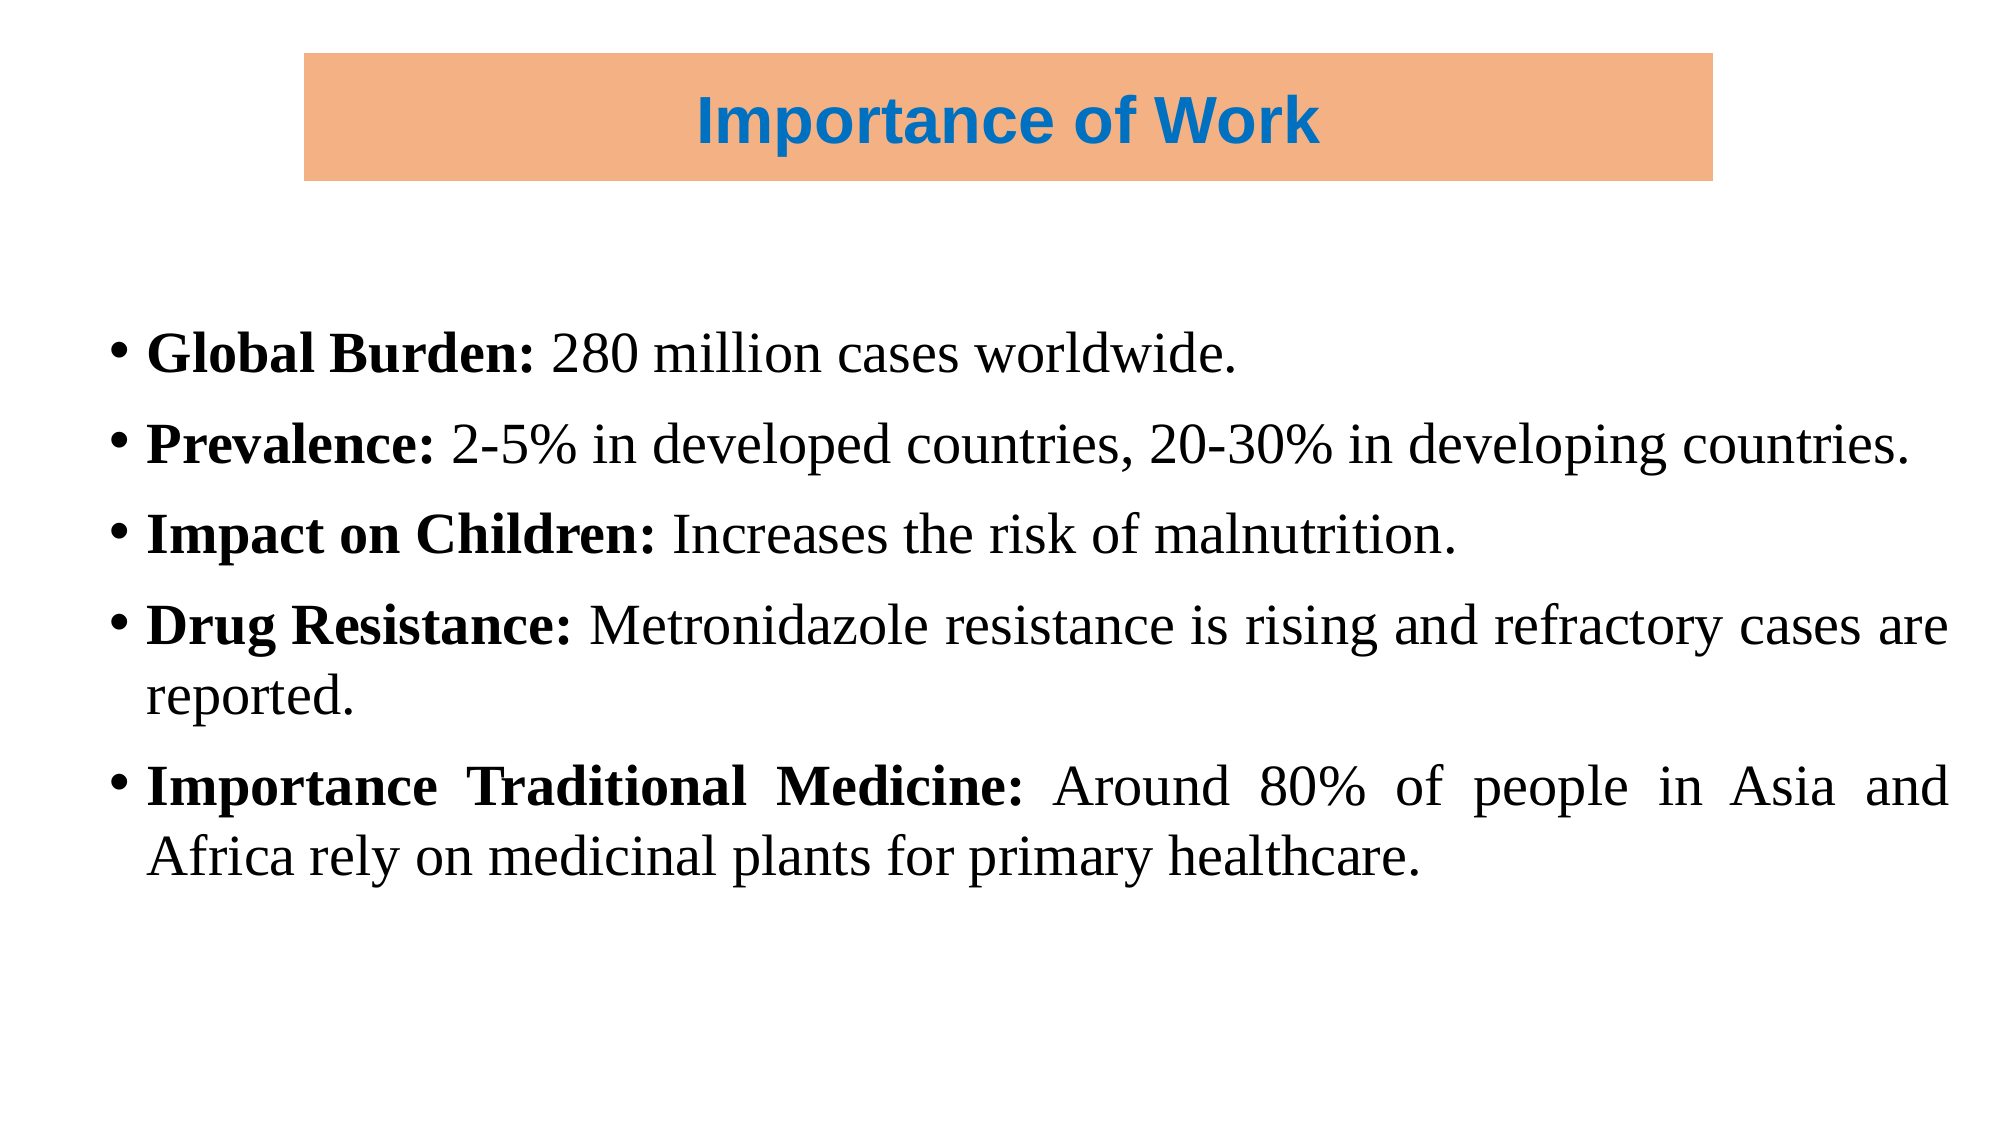

Importance of Work
Global Burden: 280 million cases worldwide.
Prevalence: 2-5% in developed countries, 20-30% in developing countries.
Impact on Children: Increases the risk of malnutrition.
Drug Resistance: Metronidazole resistance is rising and refractory cases are reported.
Importance Traditional Medicine: Around 80% of people in Asia and Africa rely on medicinal plants for primary healthcare.